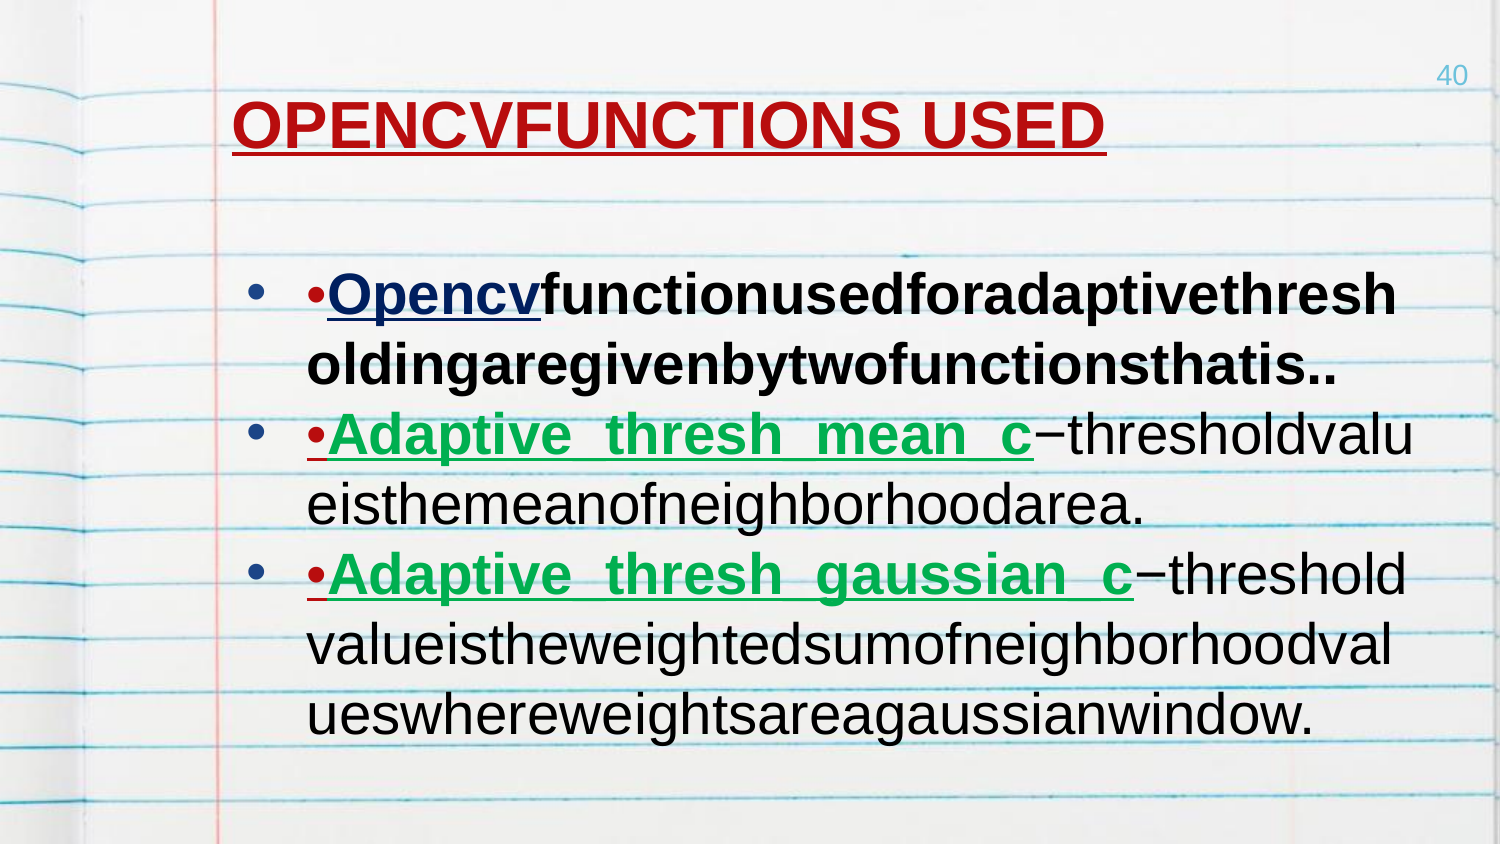

# OPENCVFUNCTIONS USED
40

•Opencvfunctionusedforadaptivethresholdingaregivenbytwofunctionsthatis..
•Adaptive_thresh_mean_c−thresholdvalueisthemeanofneighborhoodarea.
•Adaptive_thresh_gaussian_c−thresholdvalueistheweightedsumofneighborhoodvalueswhereweightsareagaussianwindow.